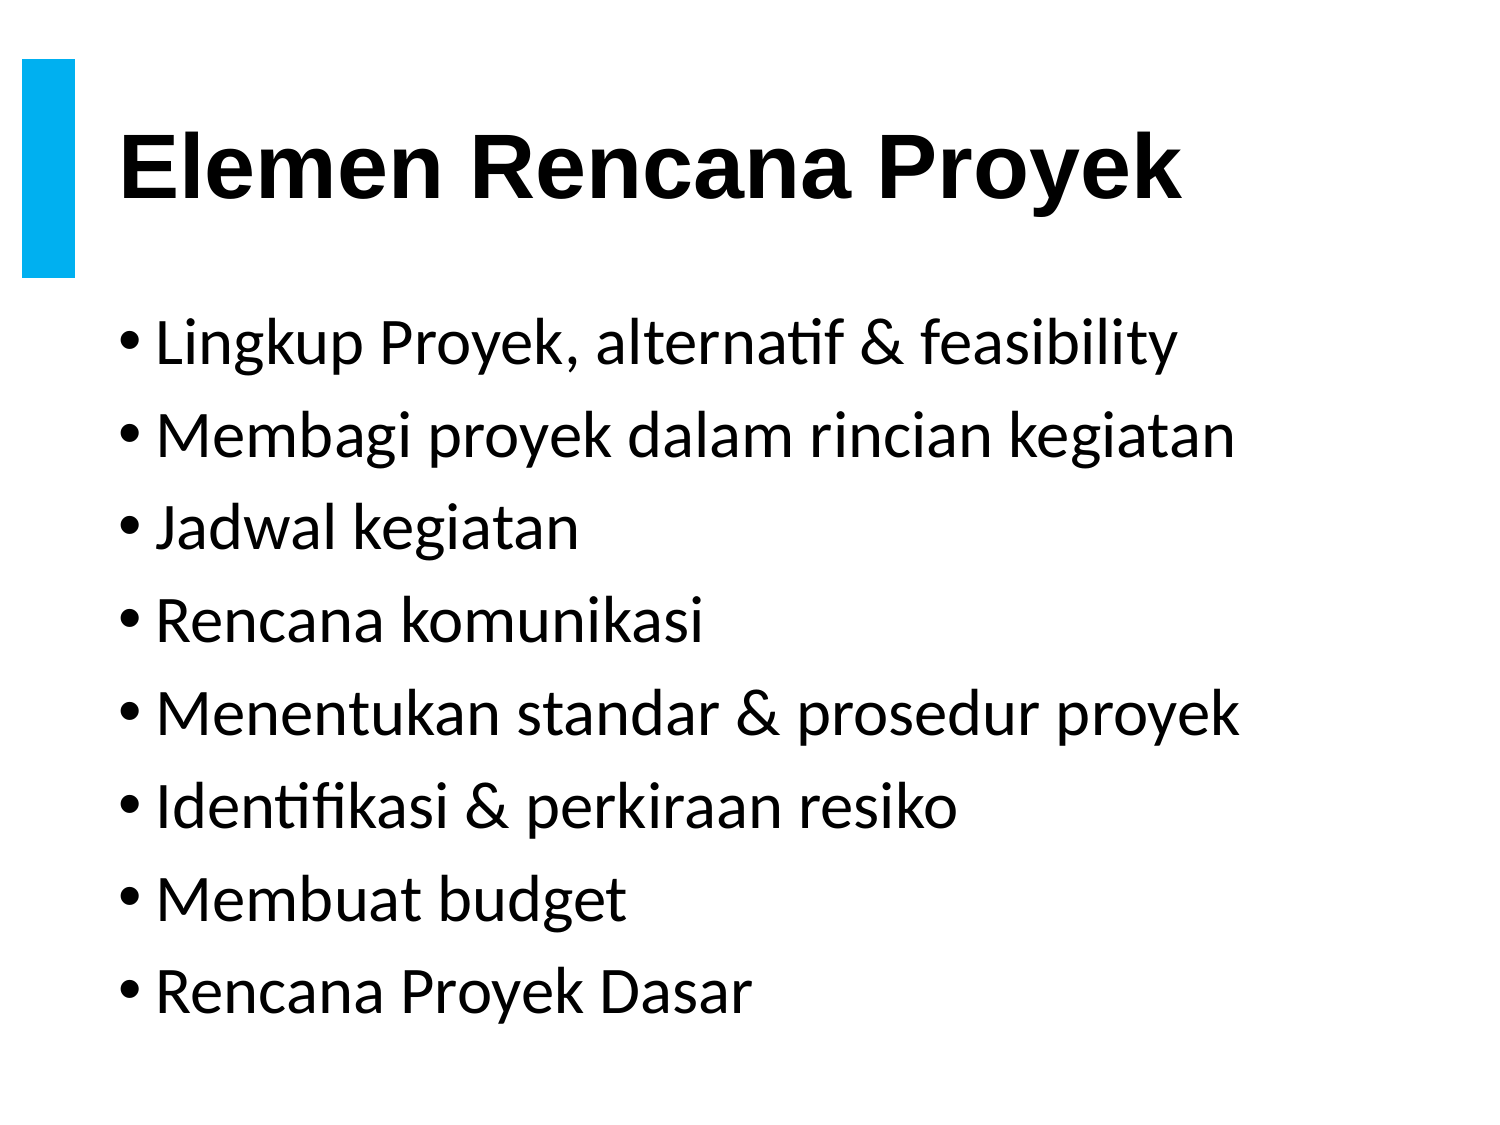

# Elemen Rencana Proyek
Lingkup Proyek, alternatif & feasibility
Membagi proyek dalam rincian kegiatan
Jadwal kegiatan
Rencana komunikasi
Menentukan standar & prosedur proyek
Identifikasi & perkiraan resiko
Membuat budget
Rencana Proyek Dasar